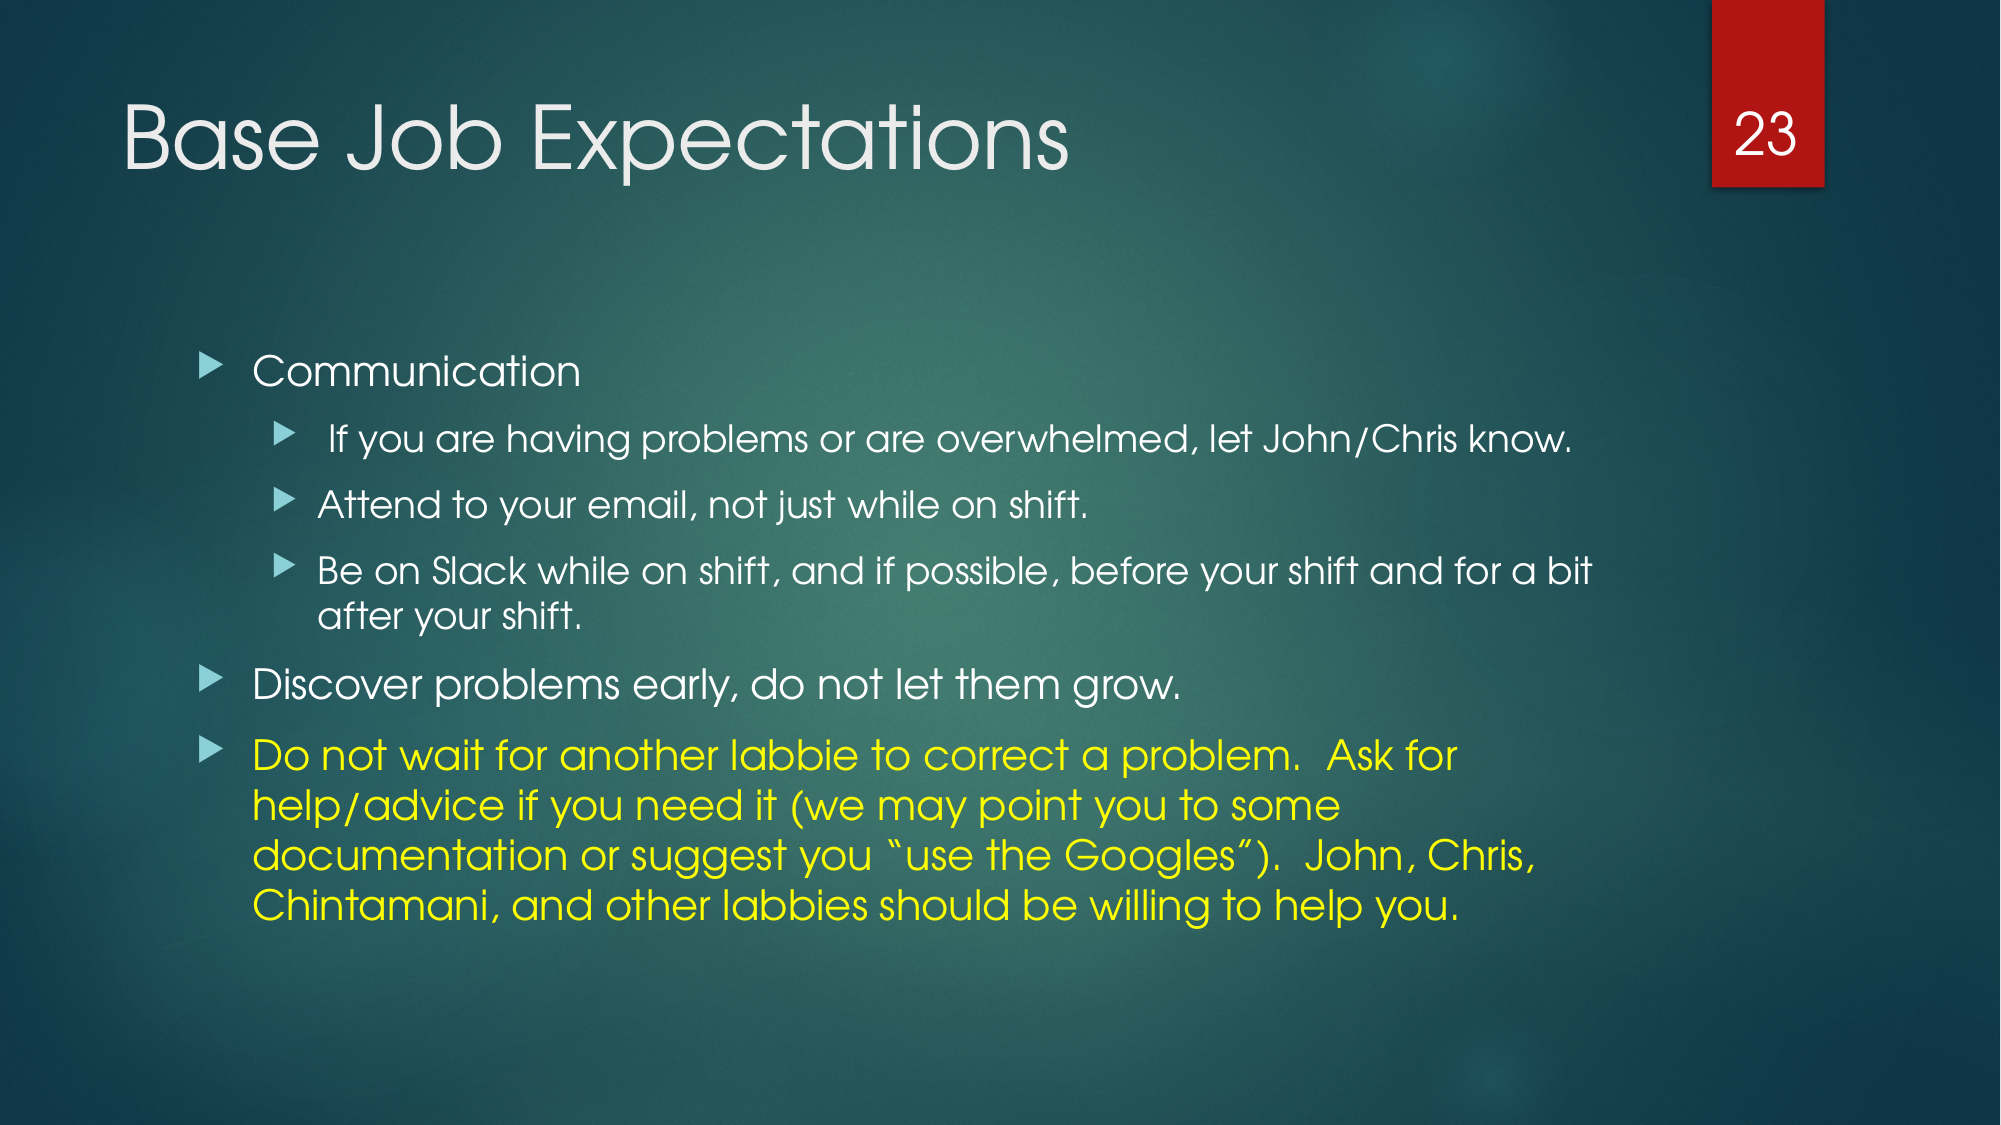

23
# Base Job Expectations
Communication
 If you are having problems or are overwhelmed, let John/Chris know.
Attend to your email, not just while on shift.
Be on Slack while on shift, and if possible, before your shift and for a bit after your shift.
Discover problems early, do not let them grow.
Do not wait for another labbie to correct a problem.  Ask for help/advice if you need it (we may point you to some documentation or suggest you “use the Googles”).  John, Chris, Chintamani, and other labbies should be willing to help you.